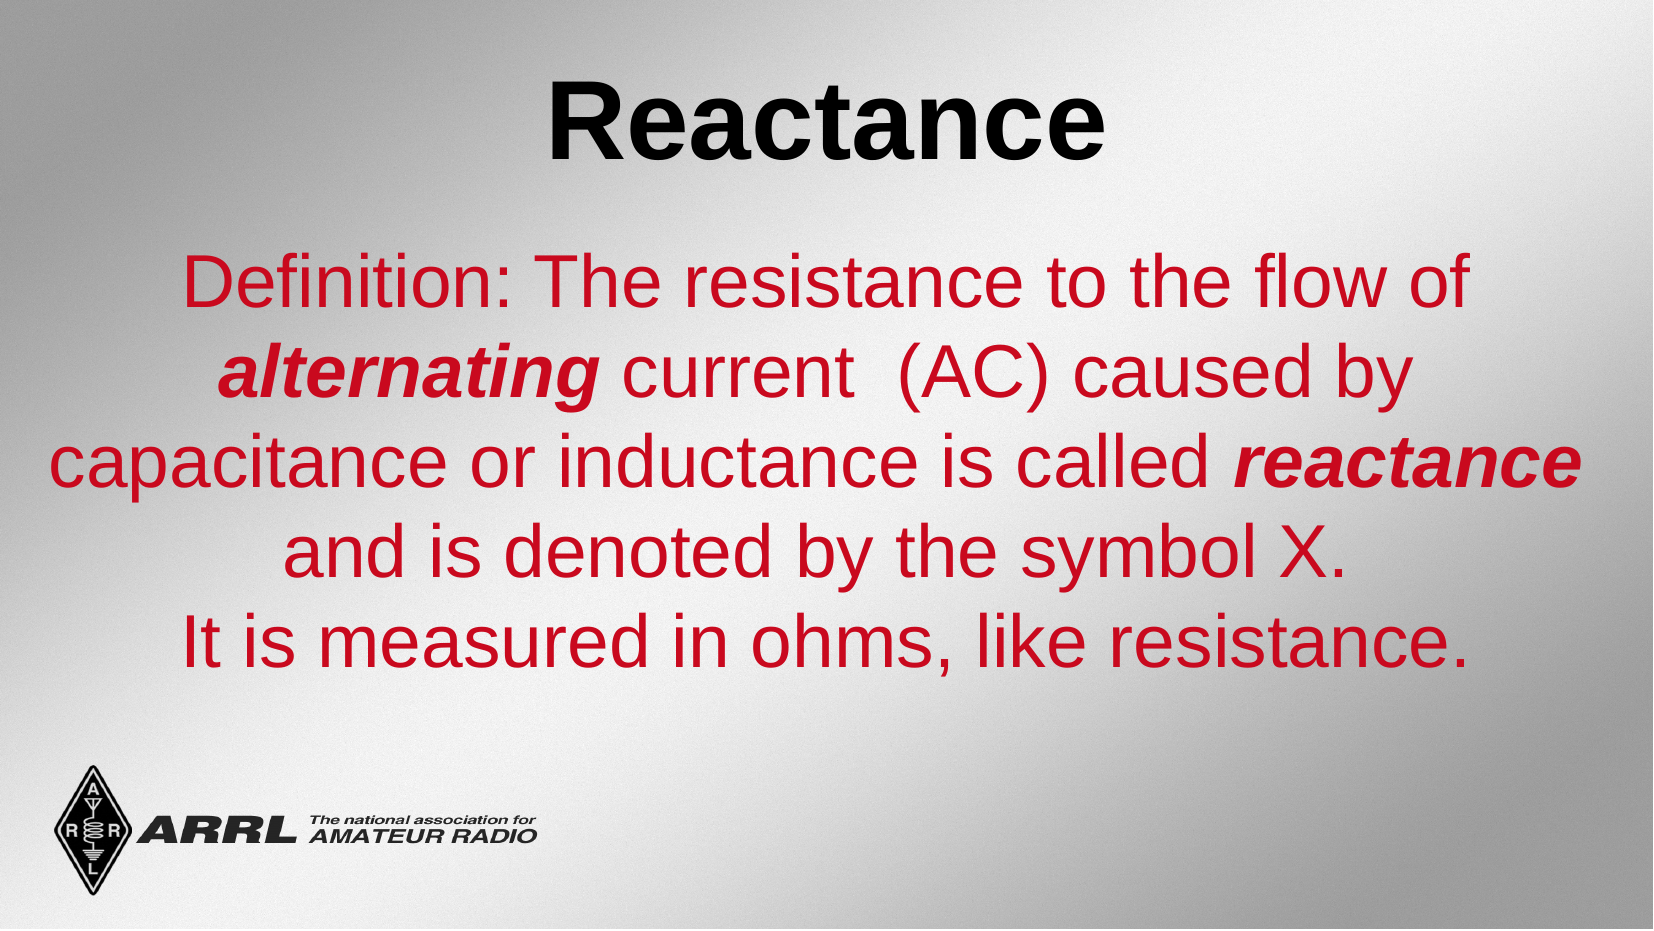

Reactance

Definition: The resistance to the flow of alternating current  (AC) caused by
capacitance or inductance is called reactance
and is denoted by the symbol X.
It is measured in ohms, like resistance.